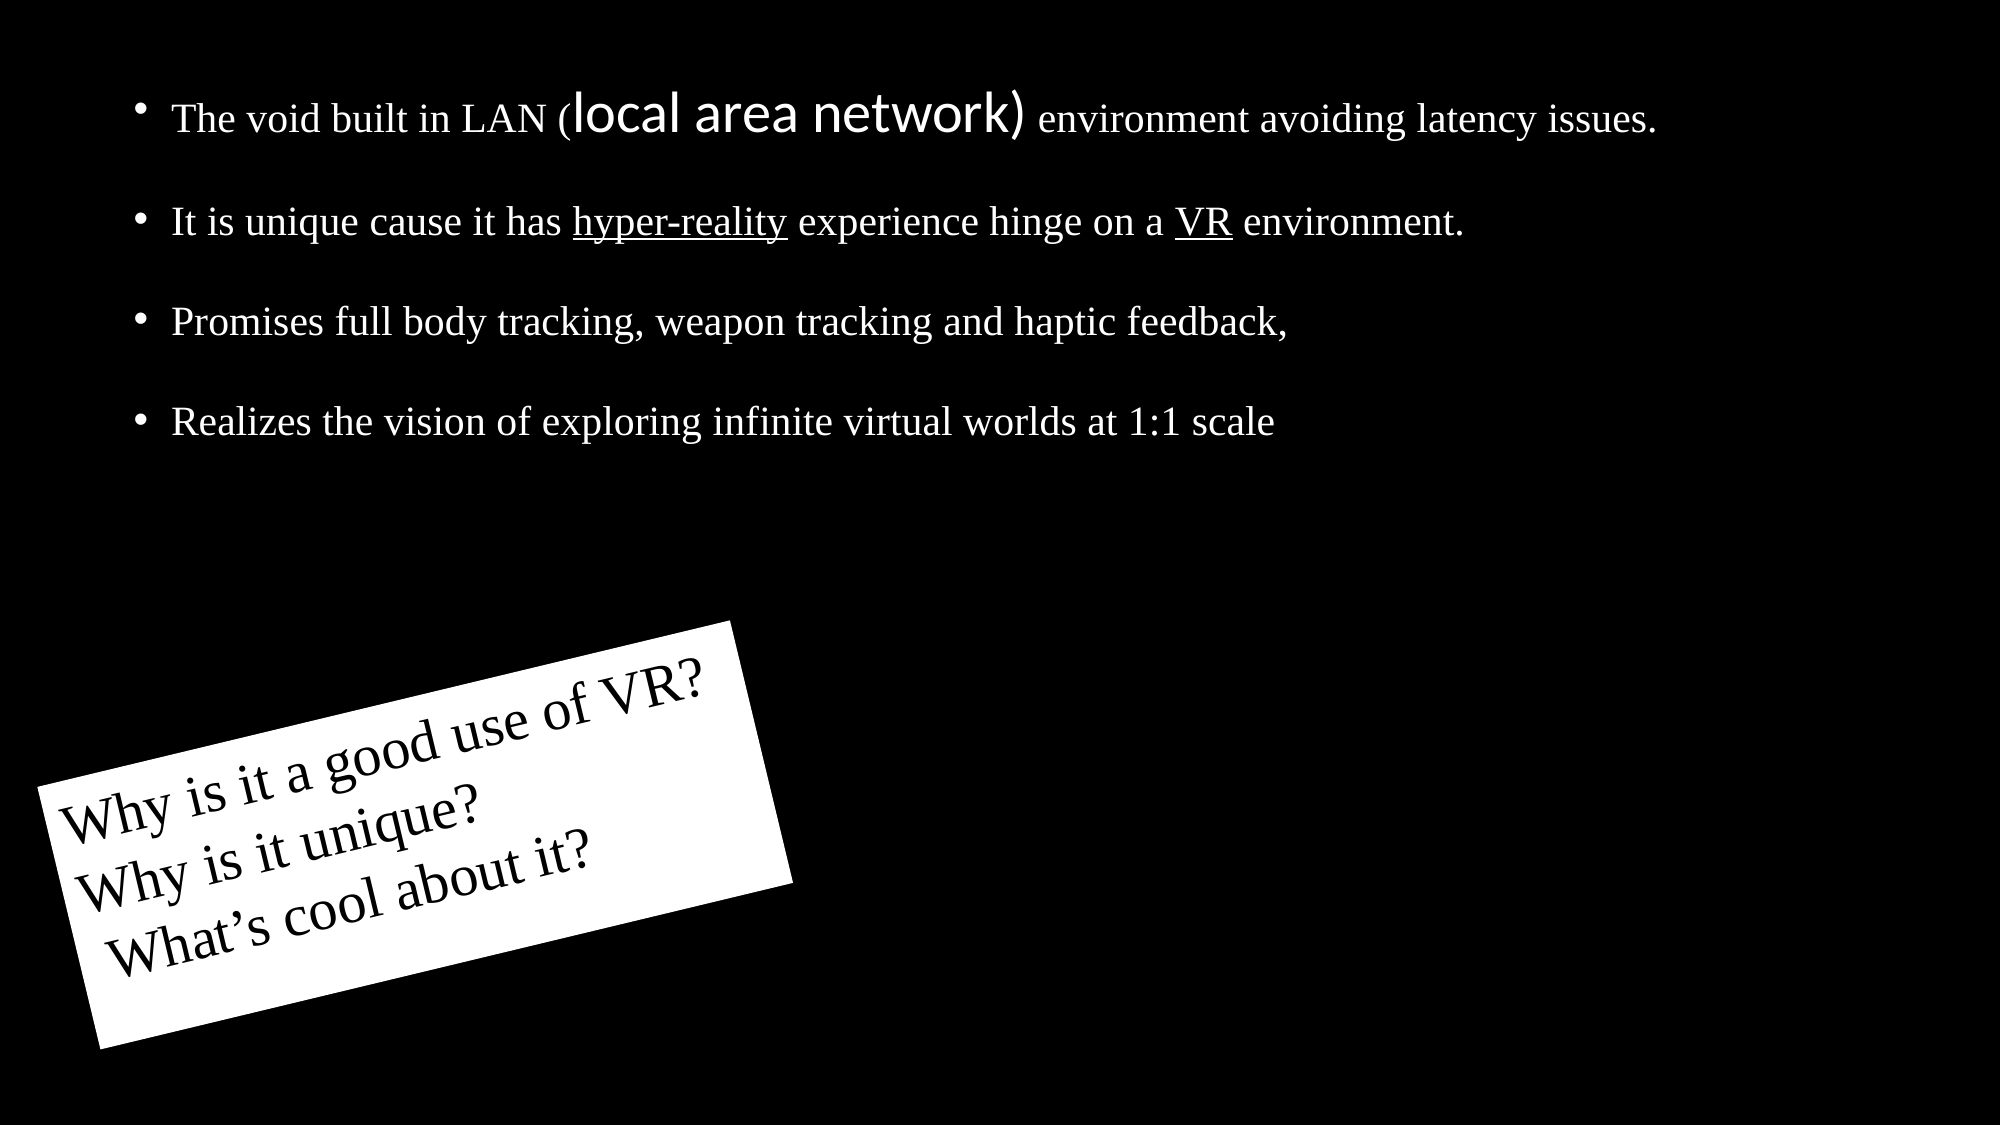

The void built in LAN (local area network) environment avoiding latency issues.

It is unique cause it has hyper-reality experience hinge on a VR environment.

Promises full body tracking, weapon tracking and haptic feedback,

Realizes the vision of exploring infinite virtual worlds at 1:1 scale
# Why is it a good use of VR? Why is it unique? What’s cool about it?